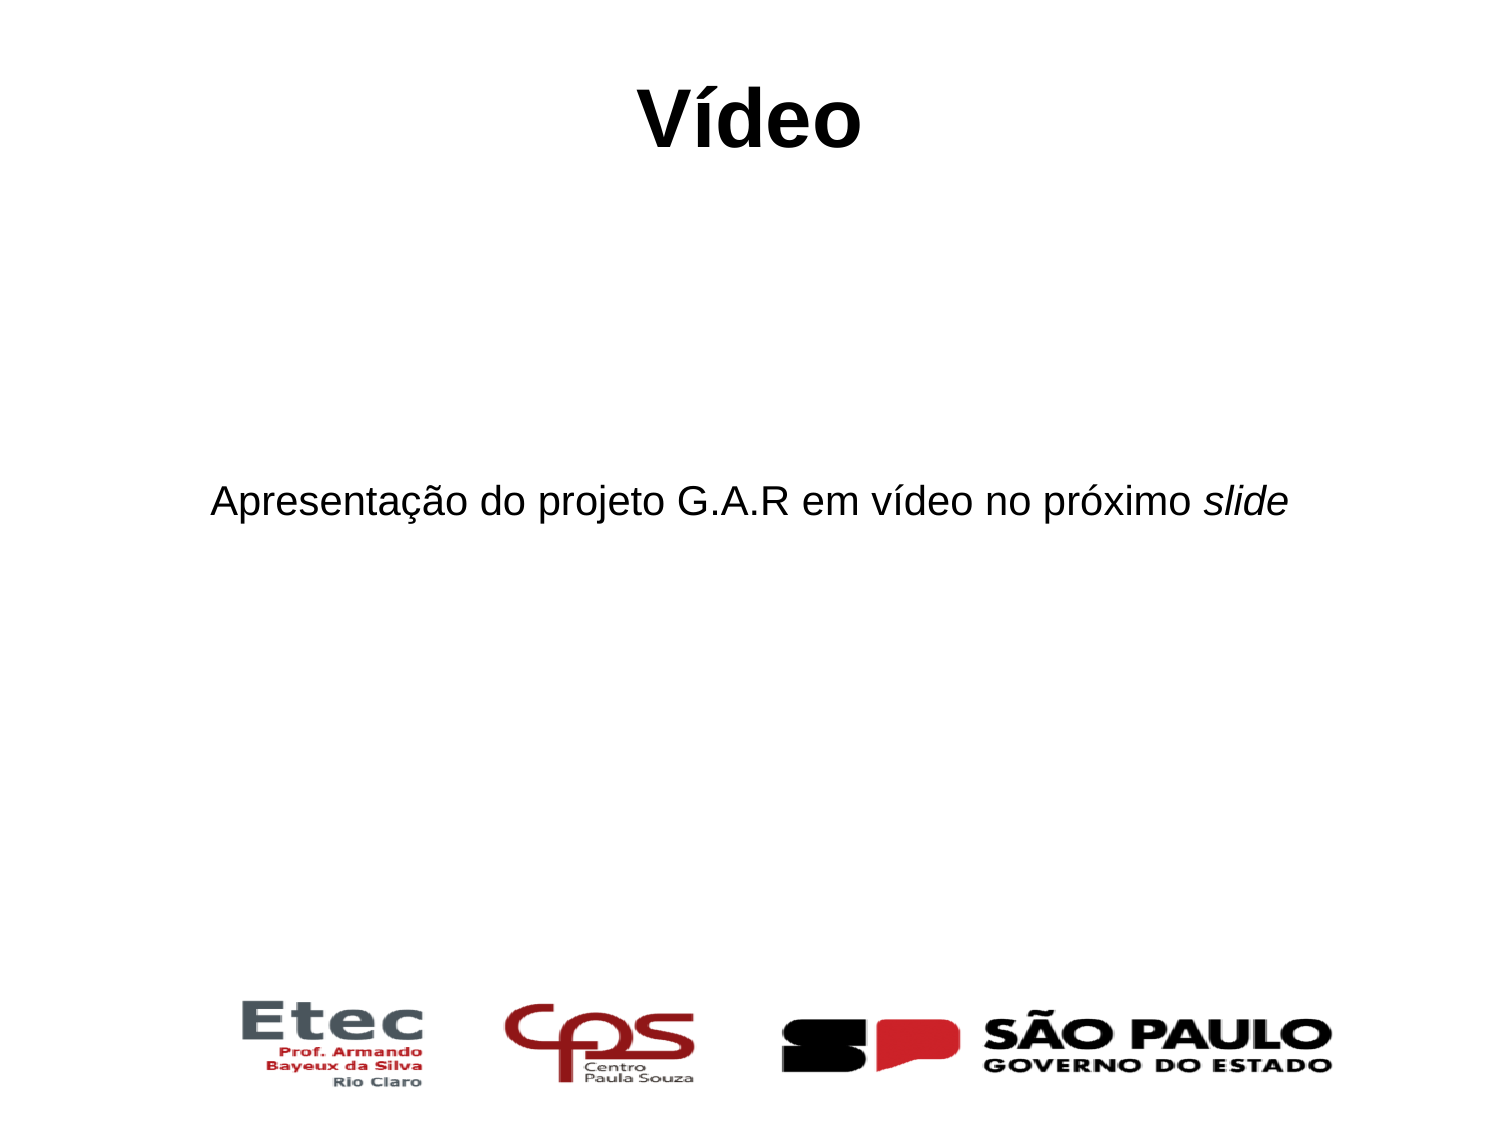

Vídeo
Apresentação do projeto G.A.R em vídeo no próximo slide